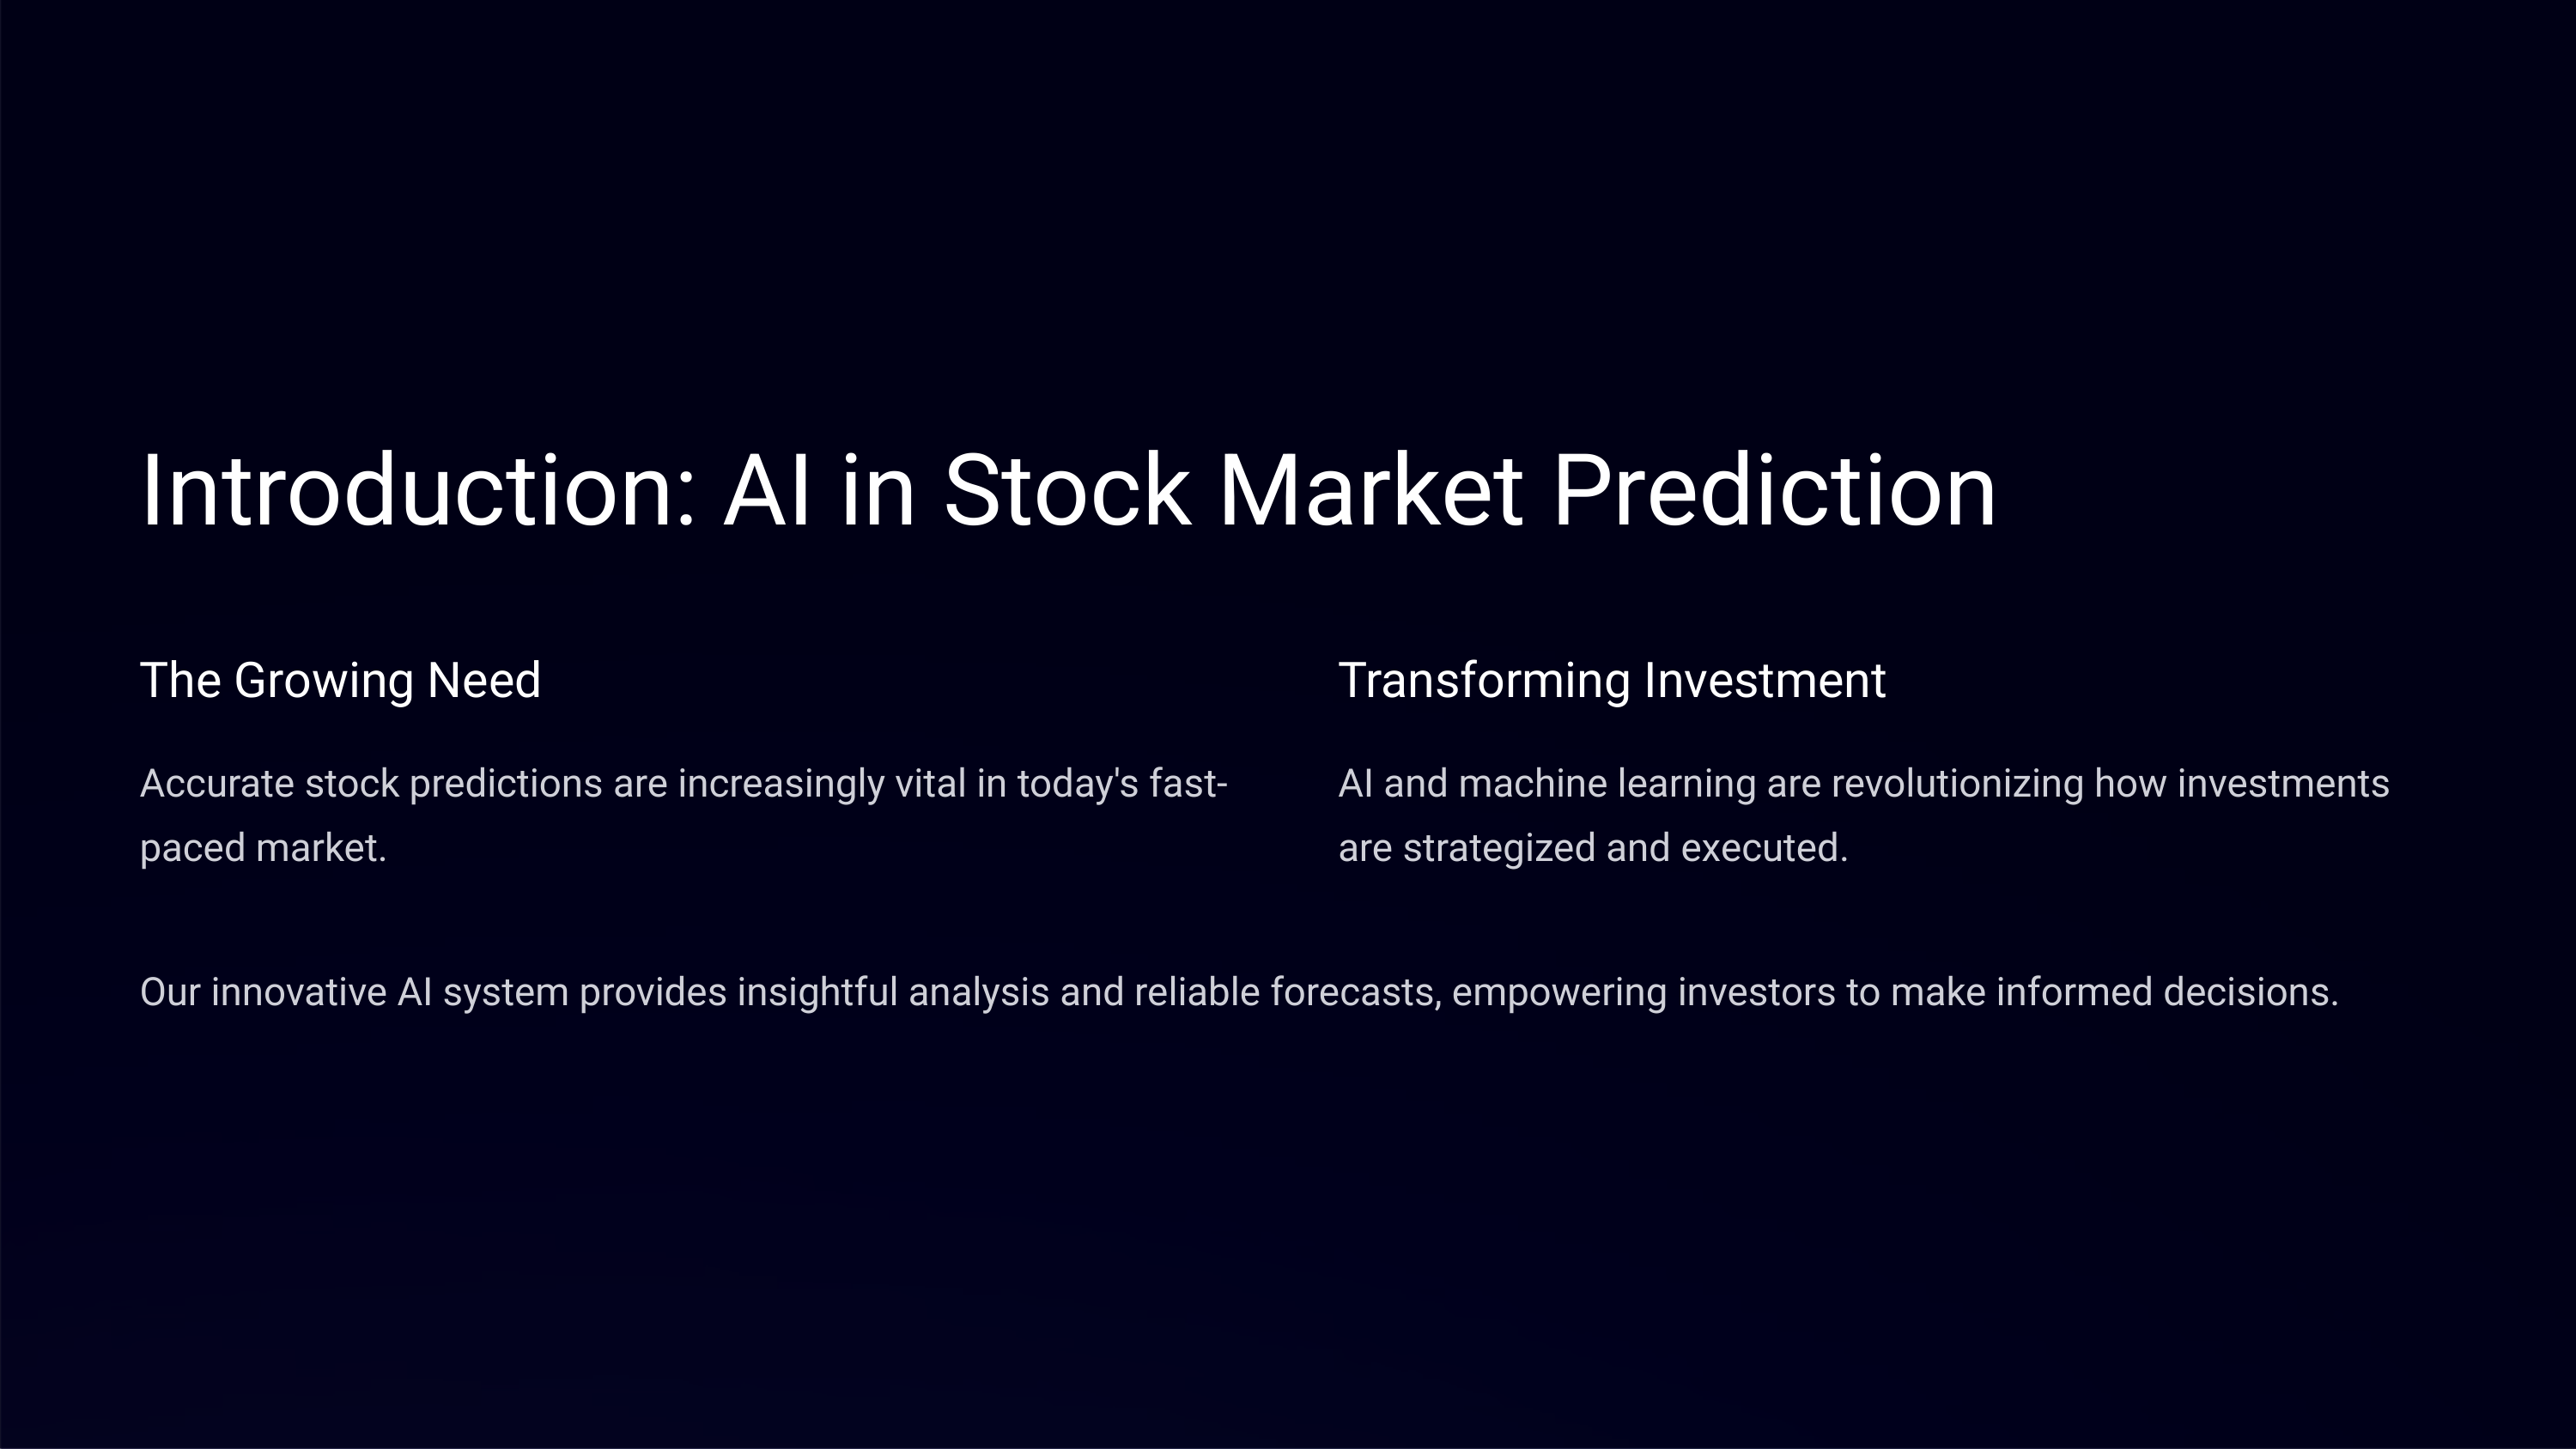

Introduction: AI in Stock Market Prediction

The Growing Need

Transforming Investment

Accurate stock predictions are increasingly vital in today's fast-paced market.

AI and machine learning are revolutionizing how investments are strategized and executed.

Our innovative AI system provides insightful analysis and reliable forecasts, empowering investors to make informed decisions.